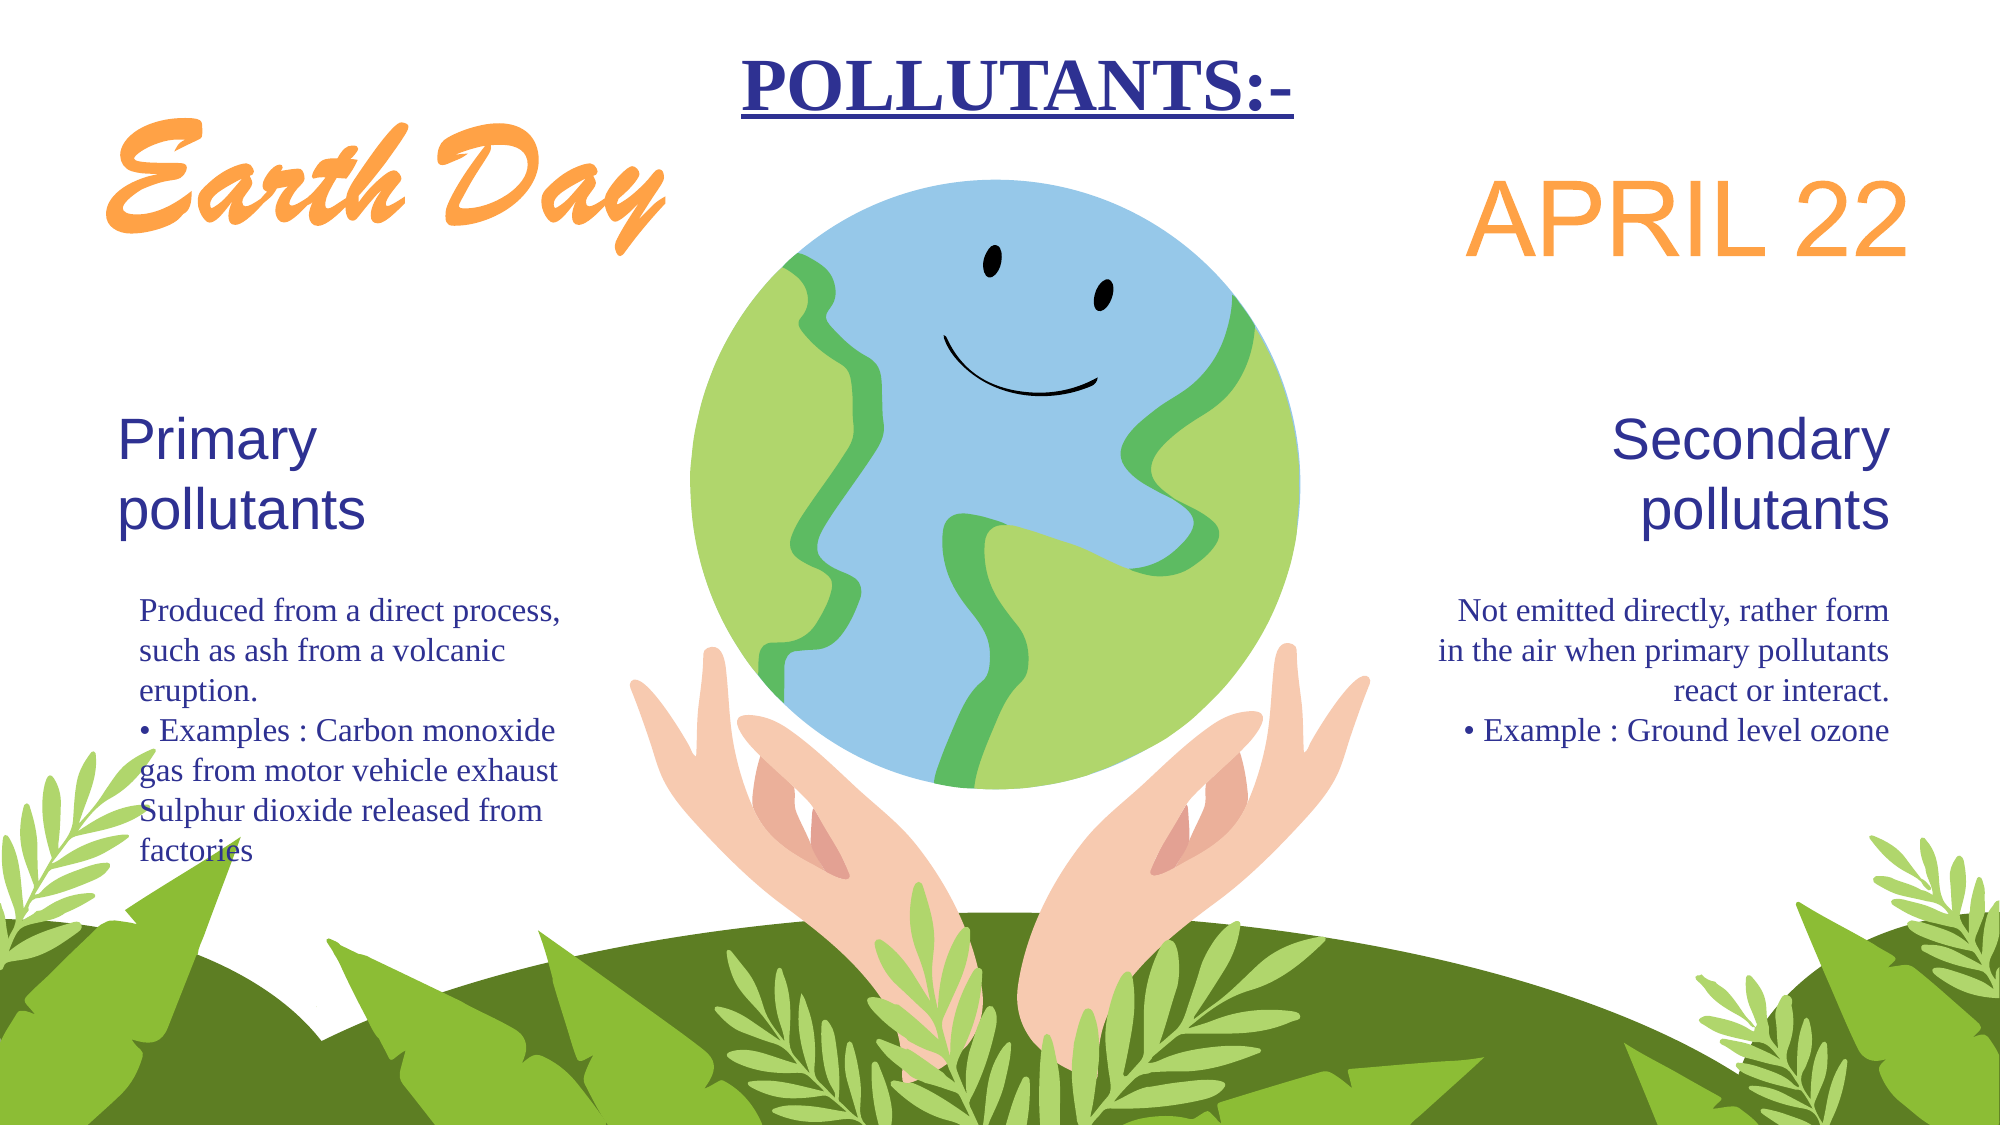

POLLUTANTS:-

Secondary pollutants
Primary pollutants
Not emitted directly, rather form in the air when primary pollutants react or interact.
• Example : Ground level ozone
Produced from a direct process, such as ash from a volcanic eruption.
• Examples : Carbon monoxide gas from motor vehicle exhaust Sulphur dioxide released from factories